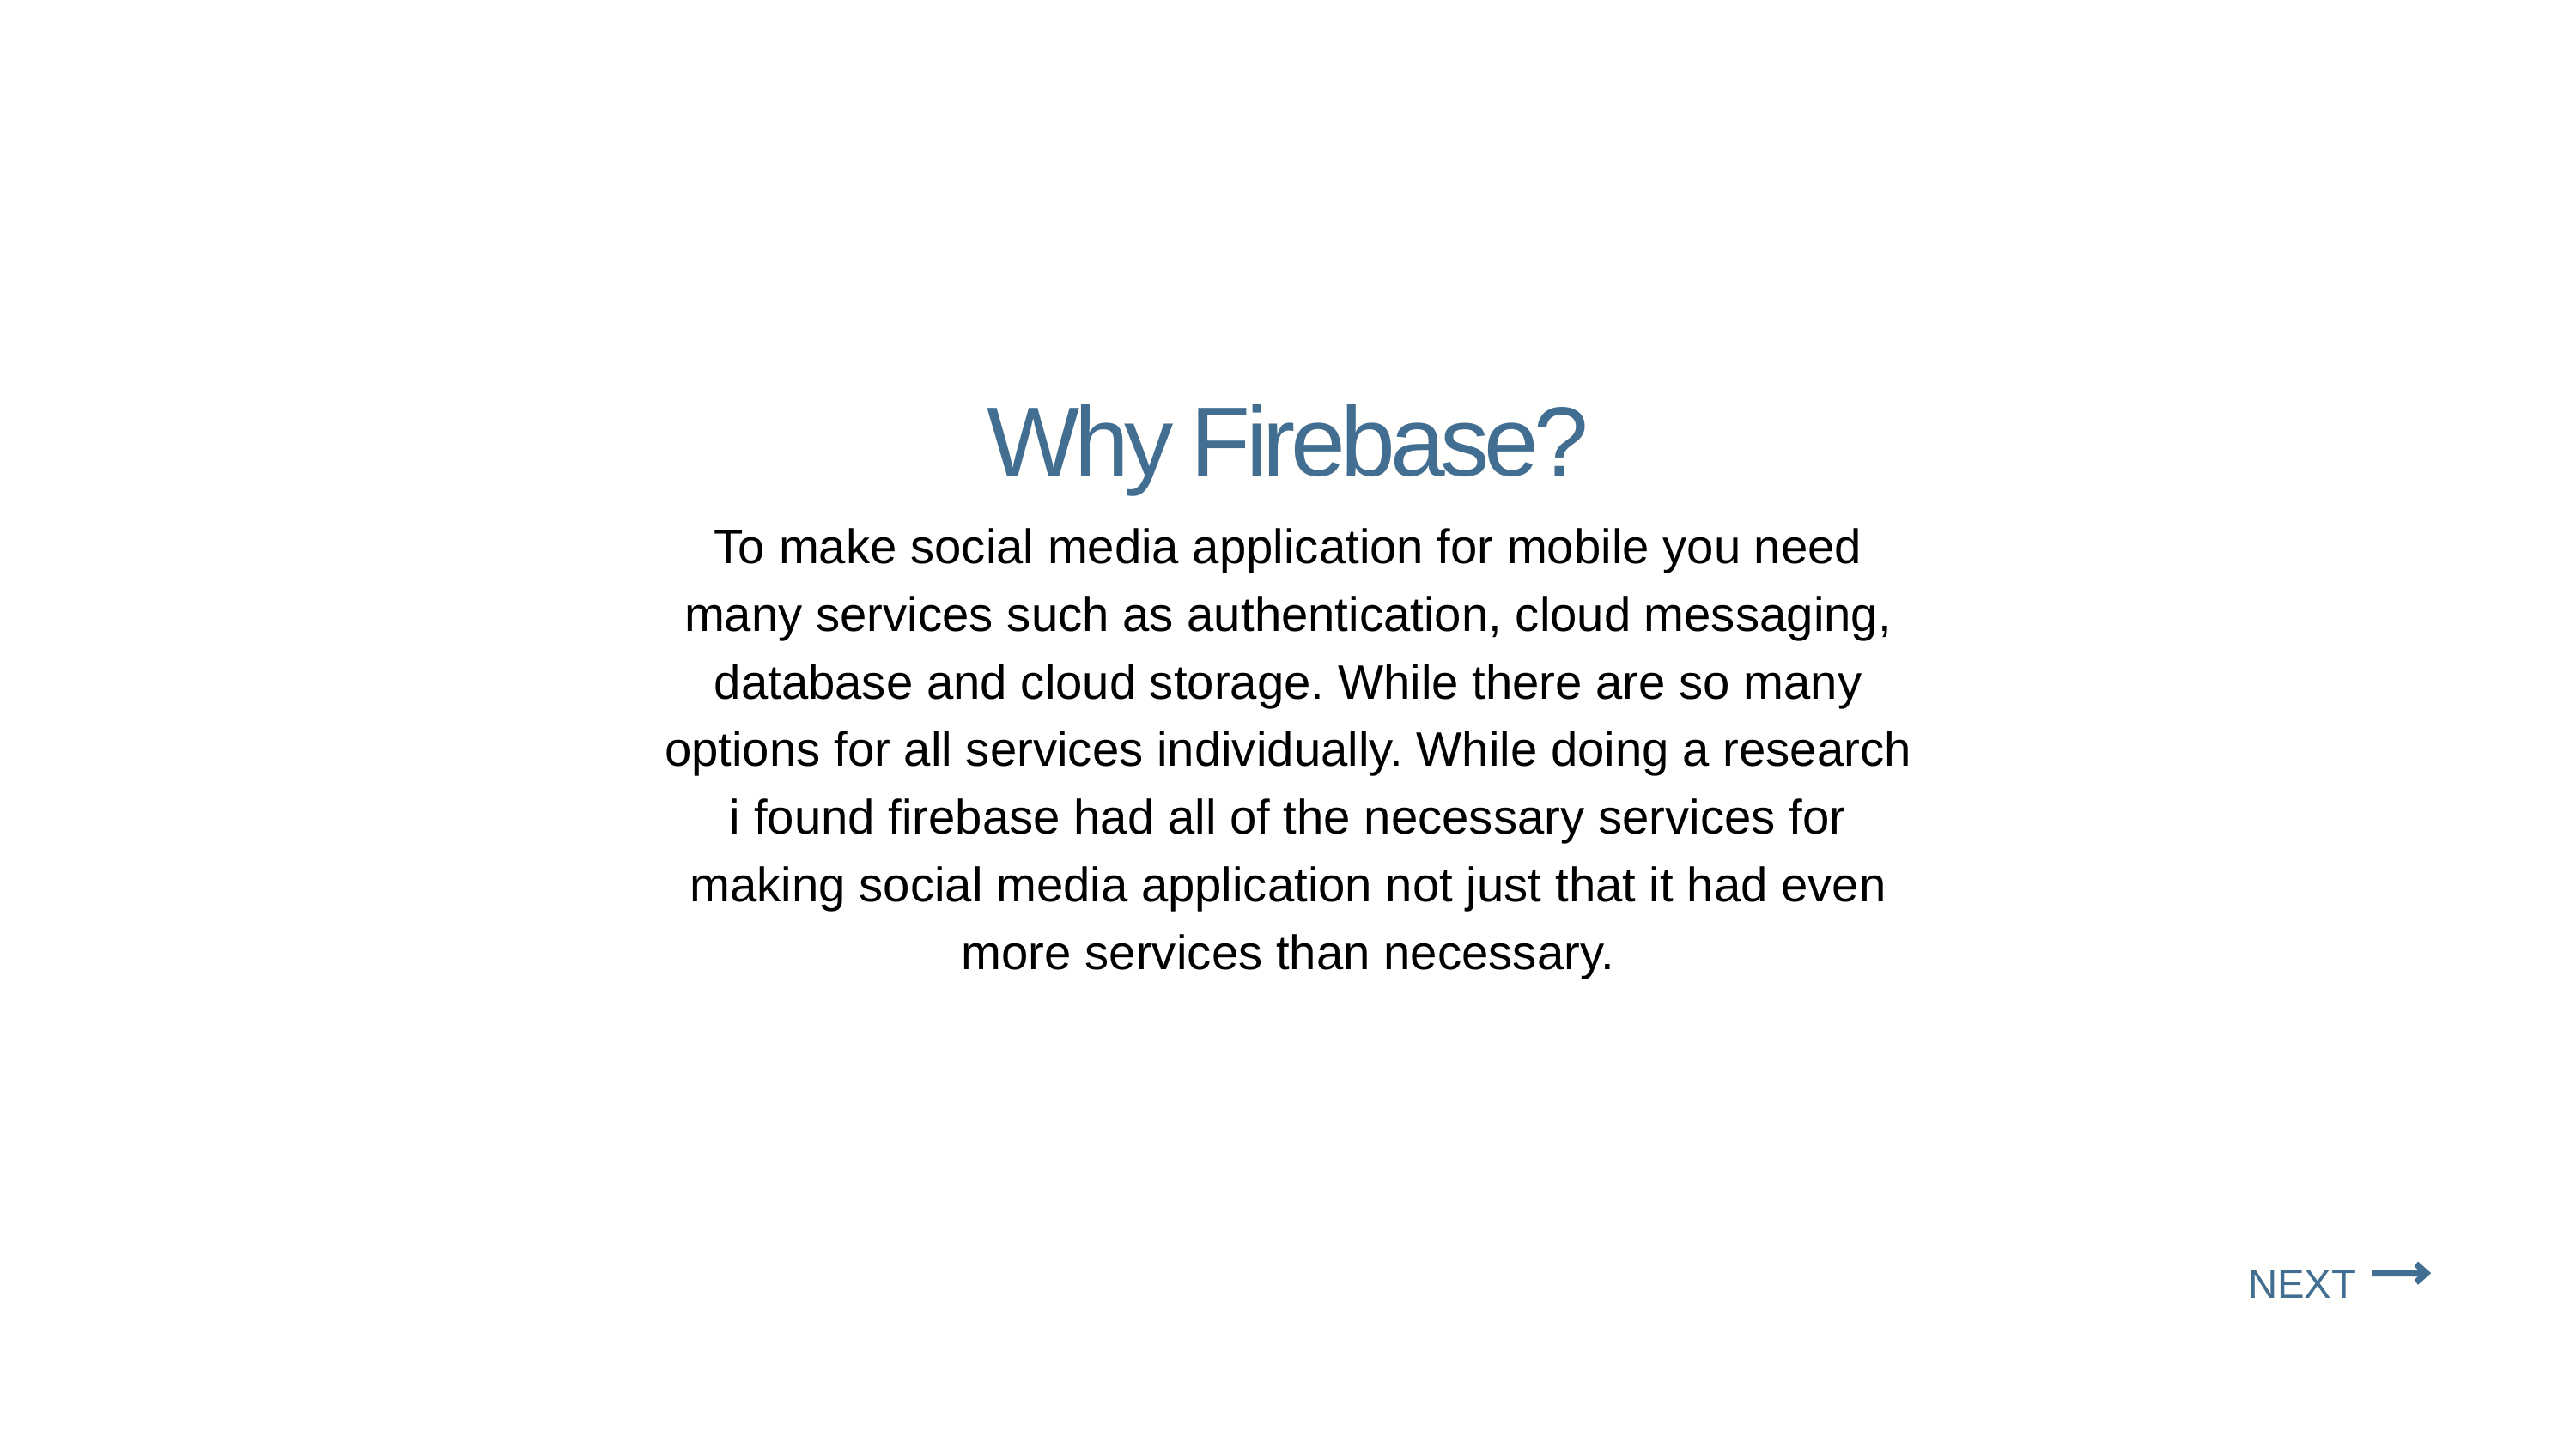

Why Firebase?
To make social media application for mobile you need many services such as authentication, cloud messaging, database and cloud storage. While there are so many options for all services individually. While doing a research i found firebase had all of the necessary services for making social media application not just that it had even more services than necessary.
NEXT